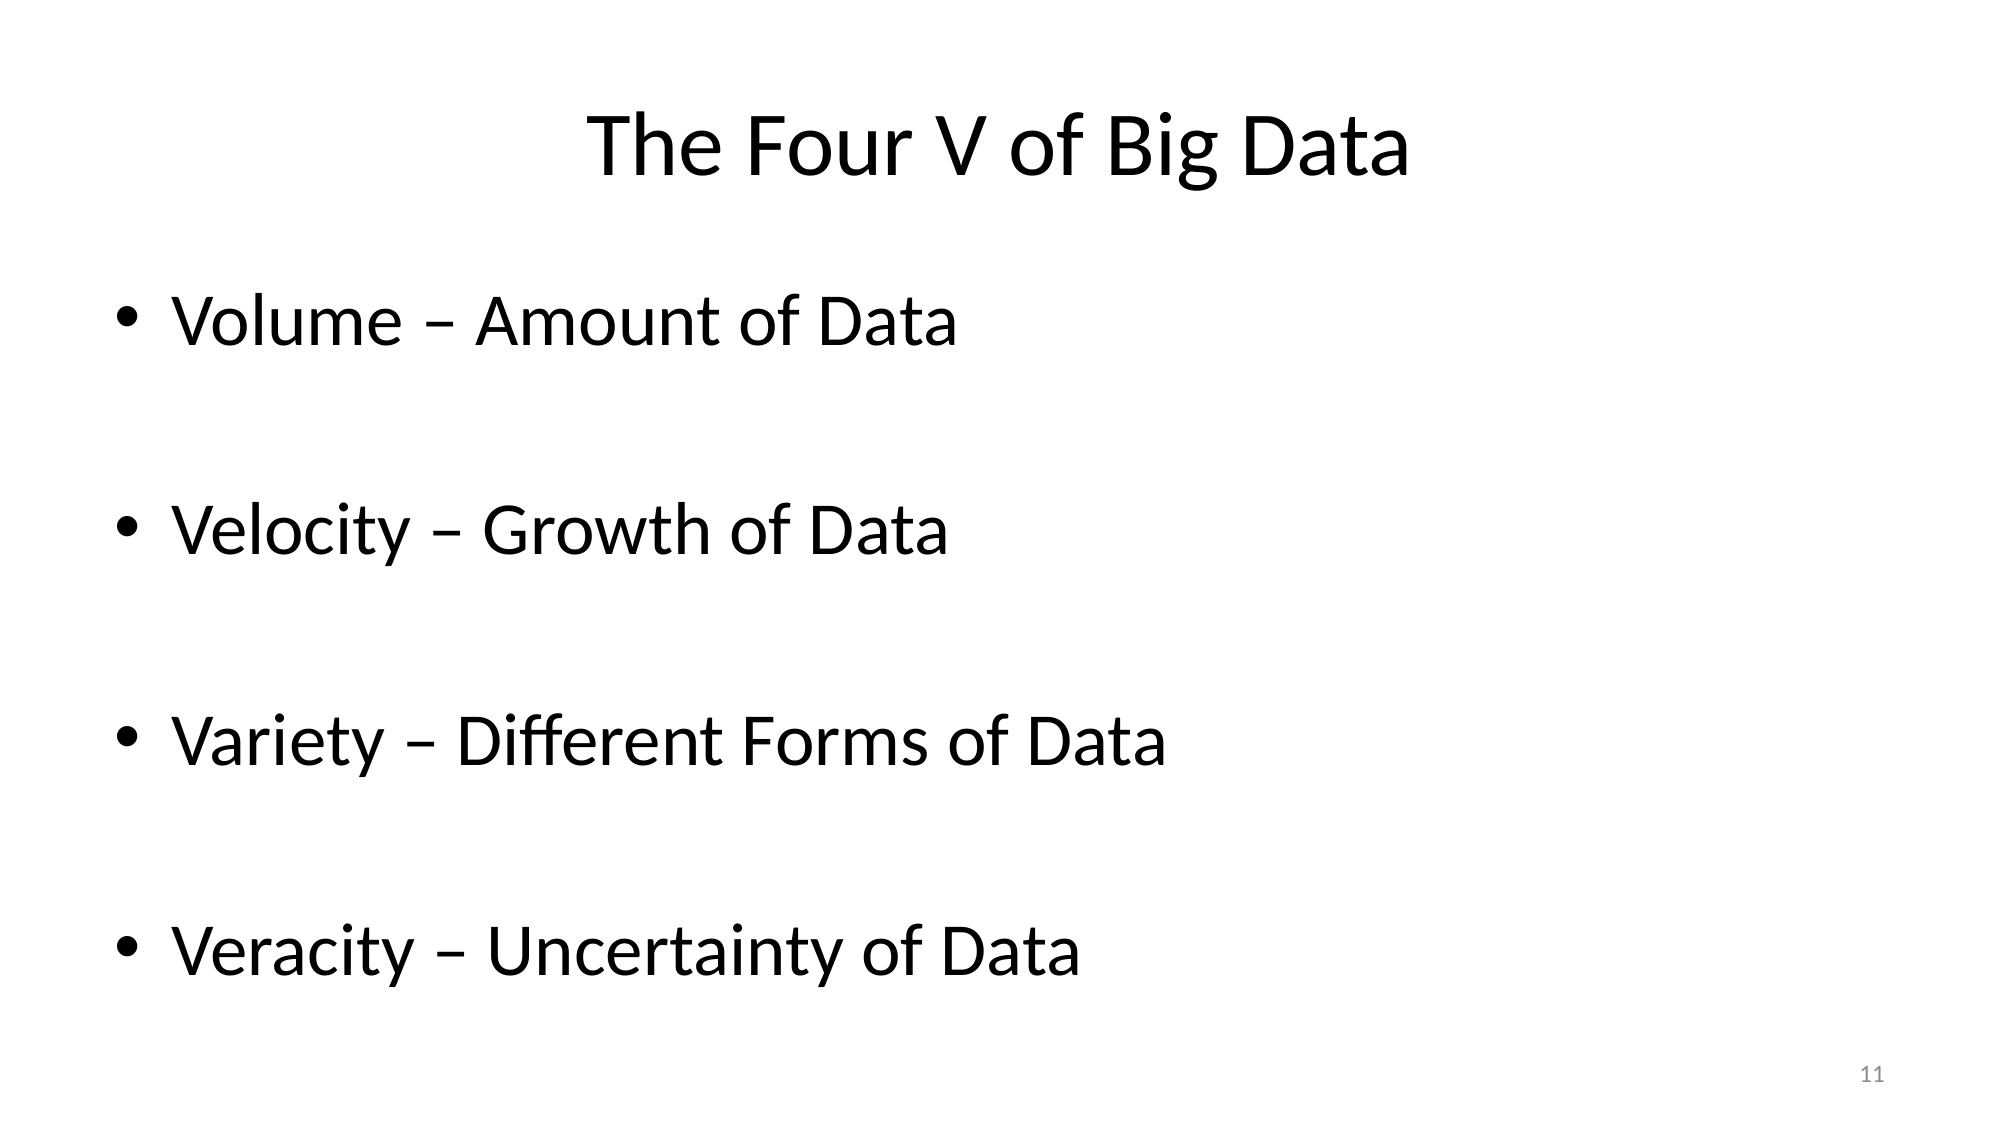

# The Four V of Big Data
Volume – Amount of Data

Velocity – Growth of Data

Variety – Different Forms of Data

Veracity – Uncertainty of Data
11